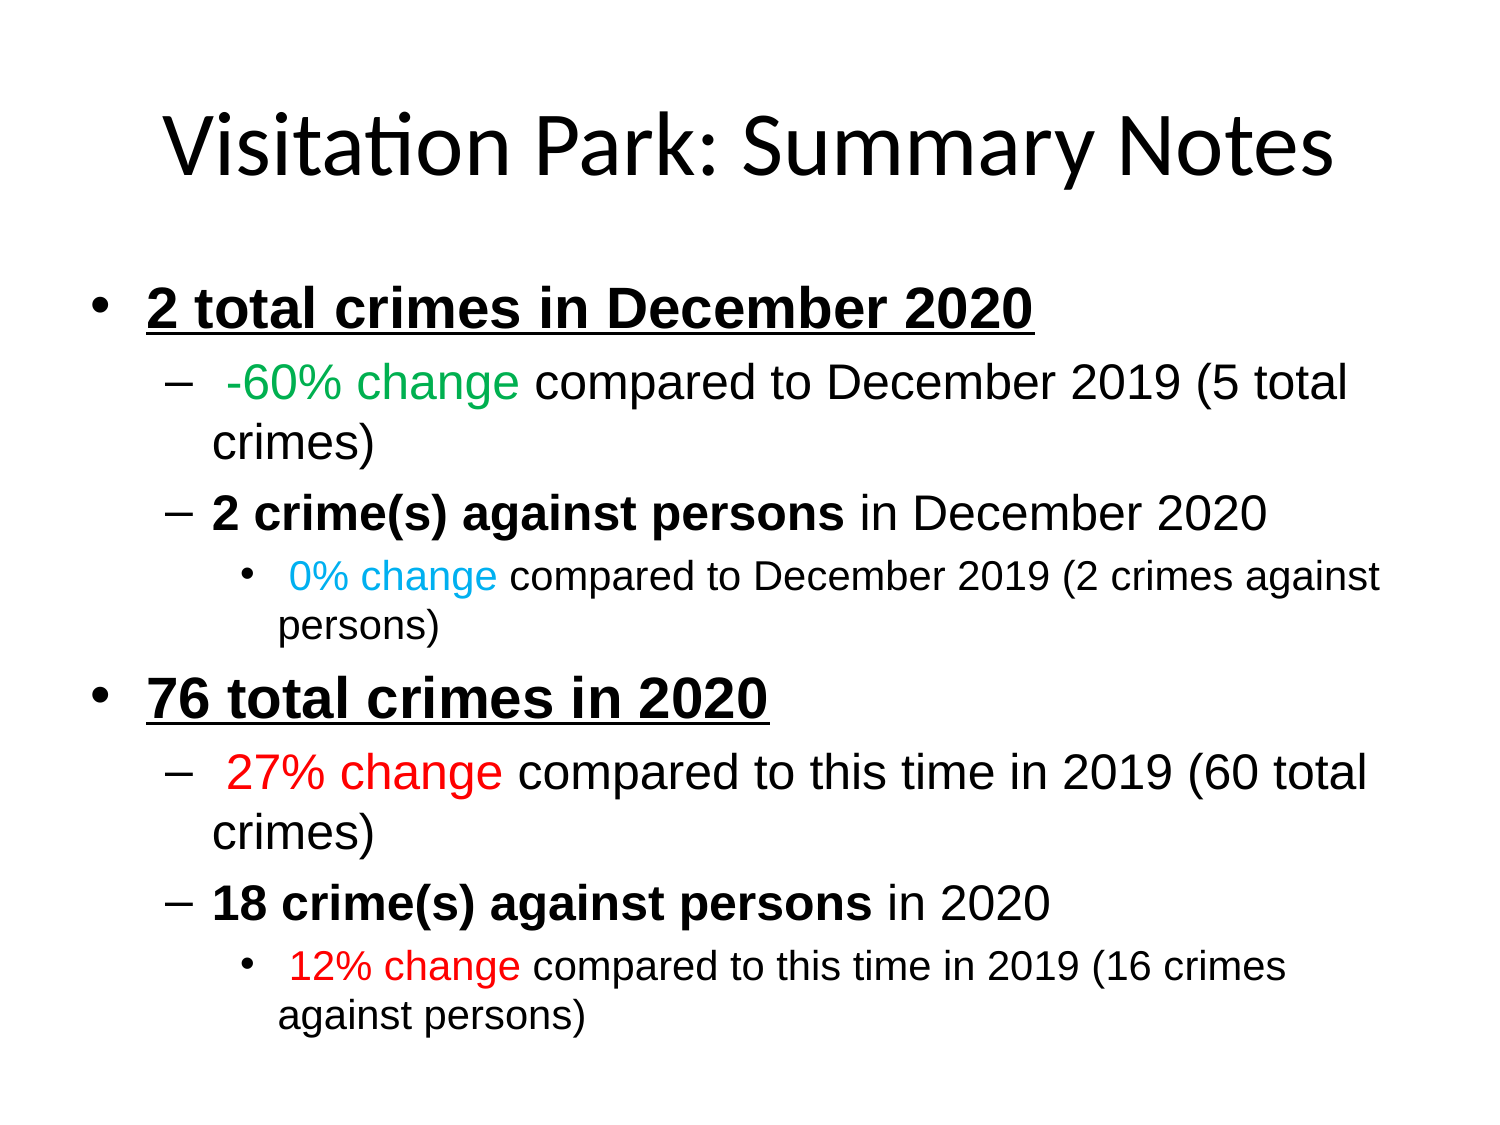

# Visitation Park: Summary Notes
2 total crimes in December 2020
 -60% change compared to December 2019 (5 total crimes)
2 crime(s) against persons in December 2020
 0% change compared to December 2019 (2 crimes against persons)
76 total crimes in 2020
 27% change compared to this time in 2019 (60 total crimes)
18 crime(s) against persons in 2020
 12% change compared to this time in 2019 (16 crimes against persons)